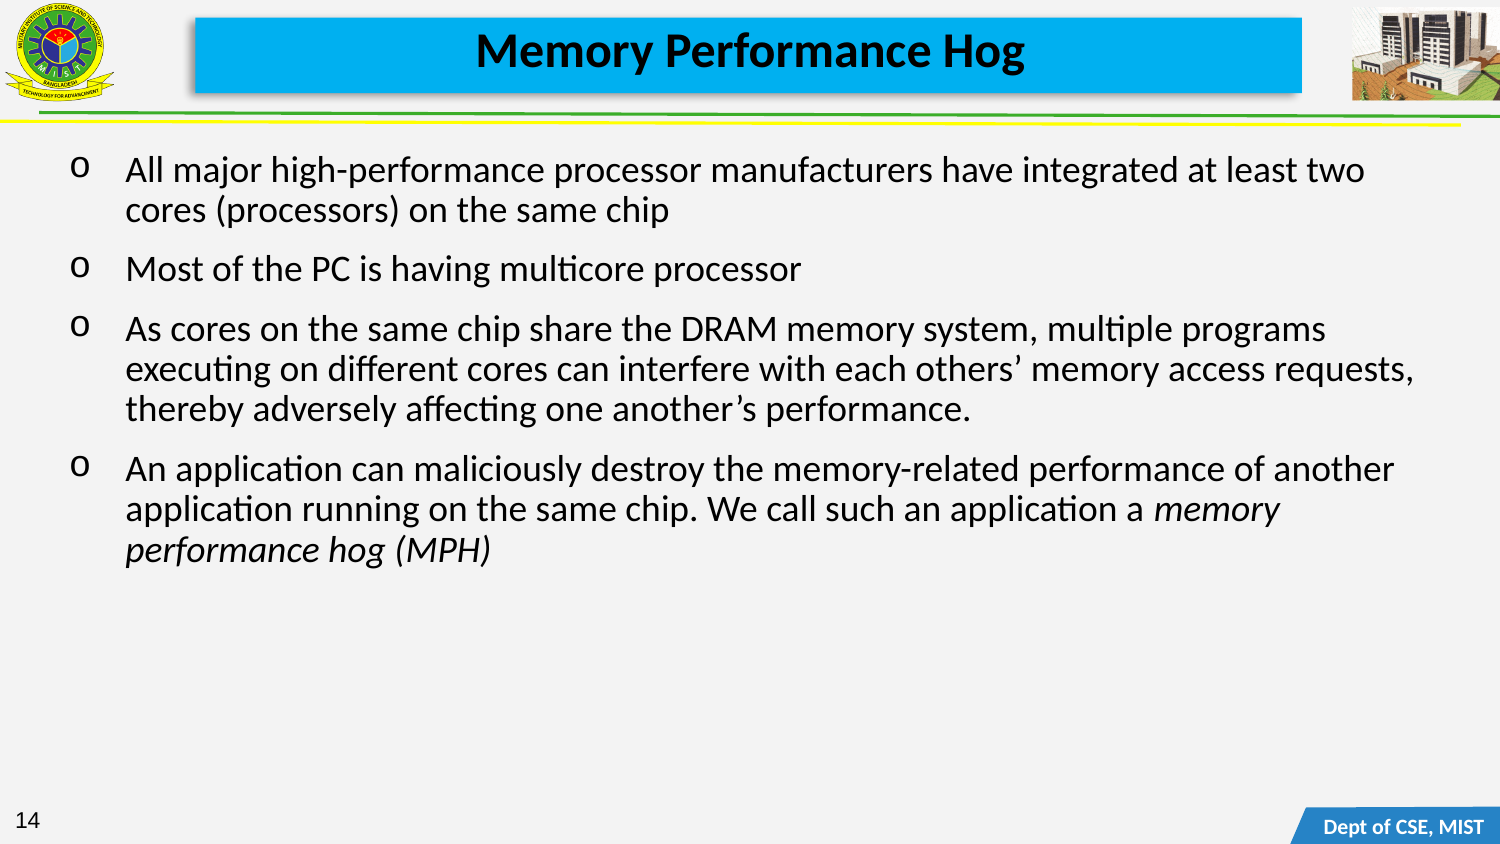

# Memory Performance Hog
All major high-performance processor manufacturers have integrated at least two cores (processors) on the same chip
Most of the PC is having multicore processor
As cores on the same chip share the DRAM memory system, multiple programs executing on different cores can interfere with each others’ memory access requests, thereby adversely affecting one another’s performance.
An application can maliciously destroy the memory-related performance of another application running on the same chip. We call such an application a memory performance hog (MPH)